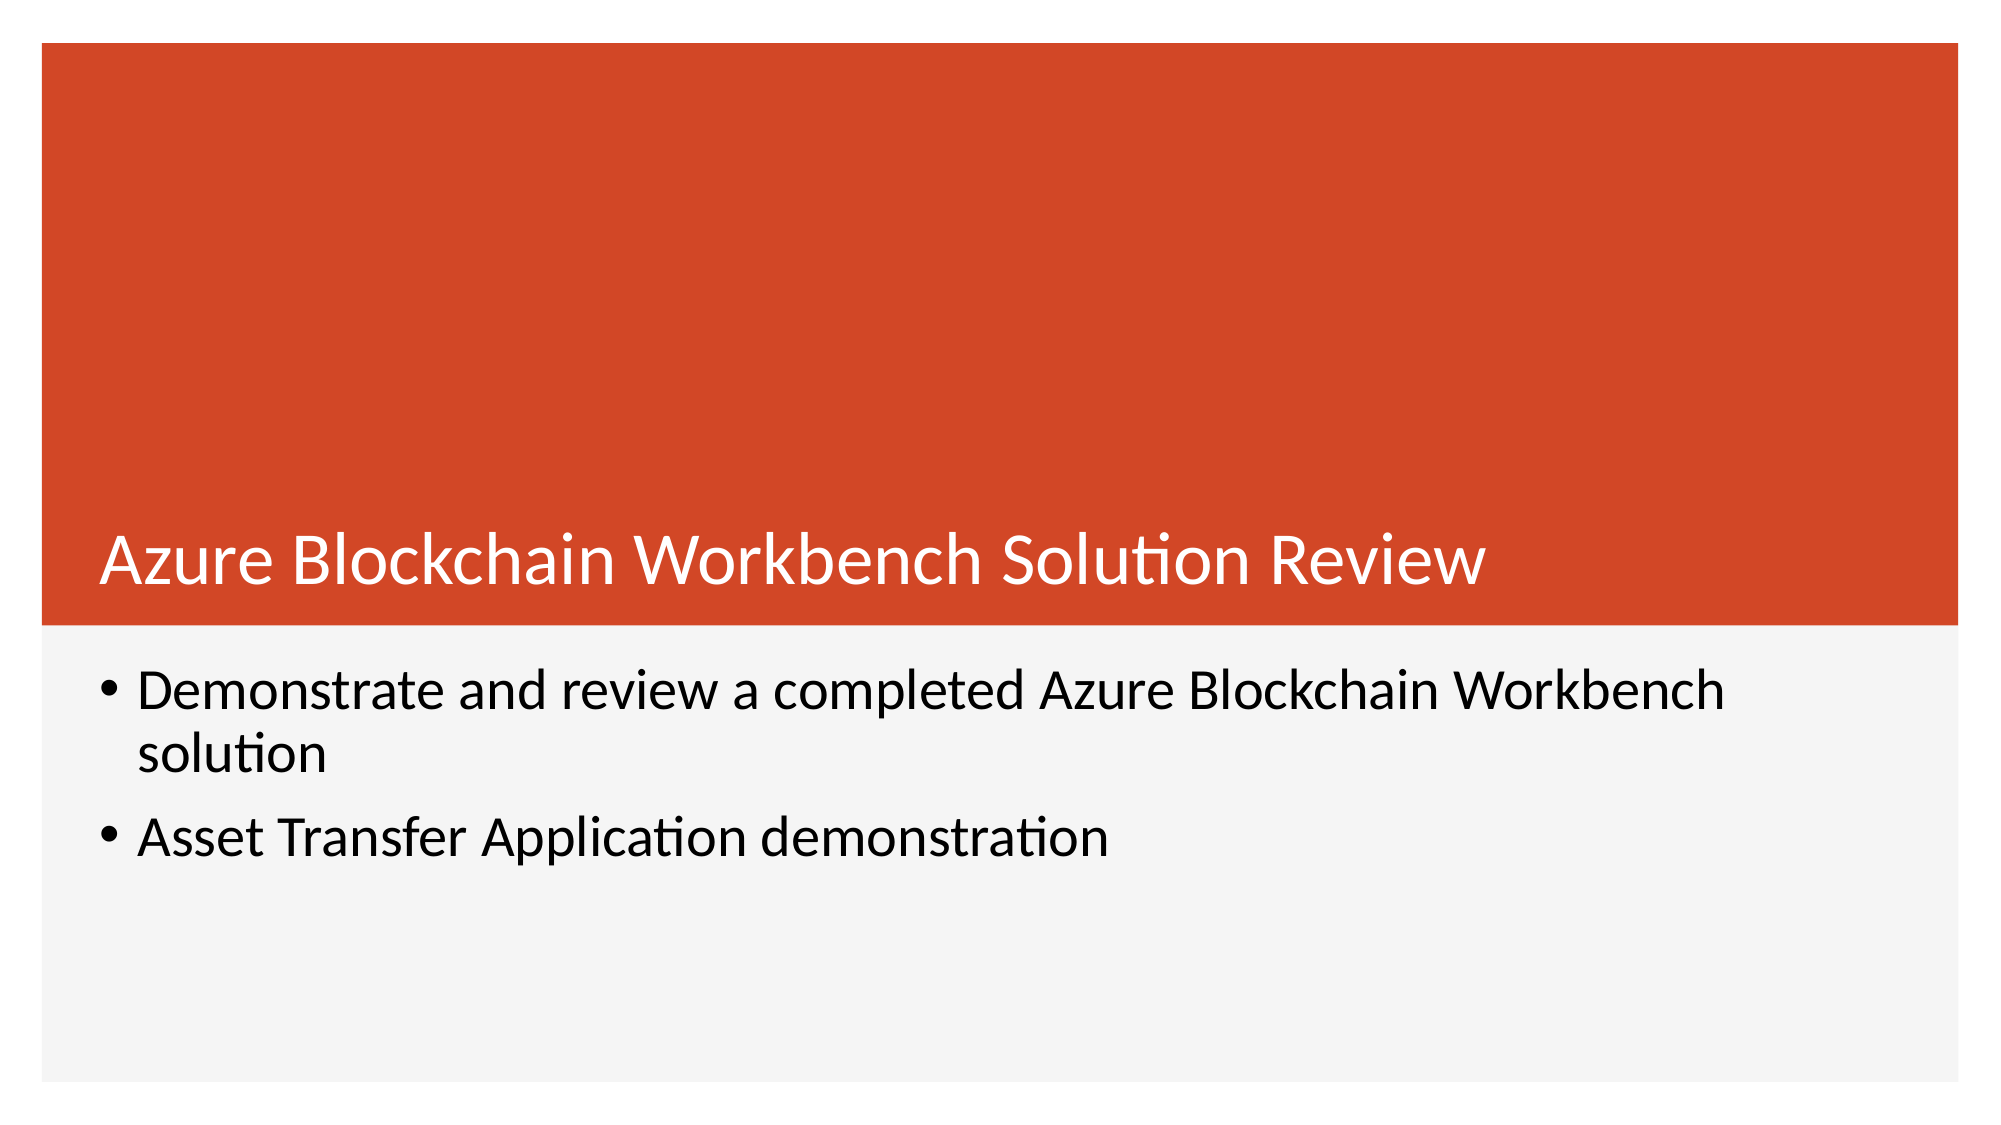

Azure Blockchain Workbench Solution Review
Demonstrate and review a completed Azure Blockchain Workbench solution
Asset Transfer Application demonstration